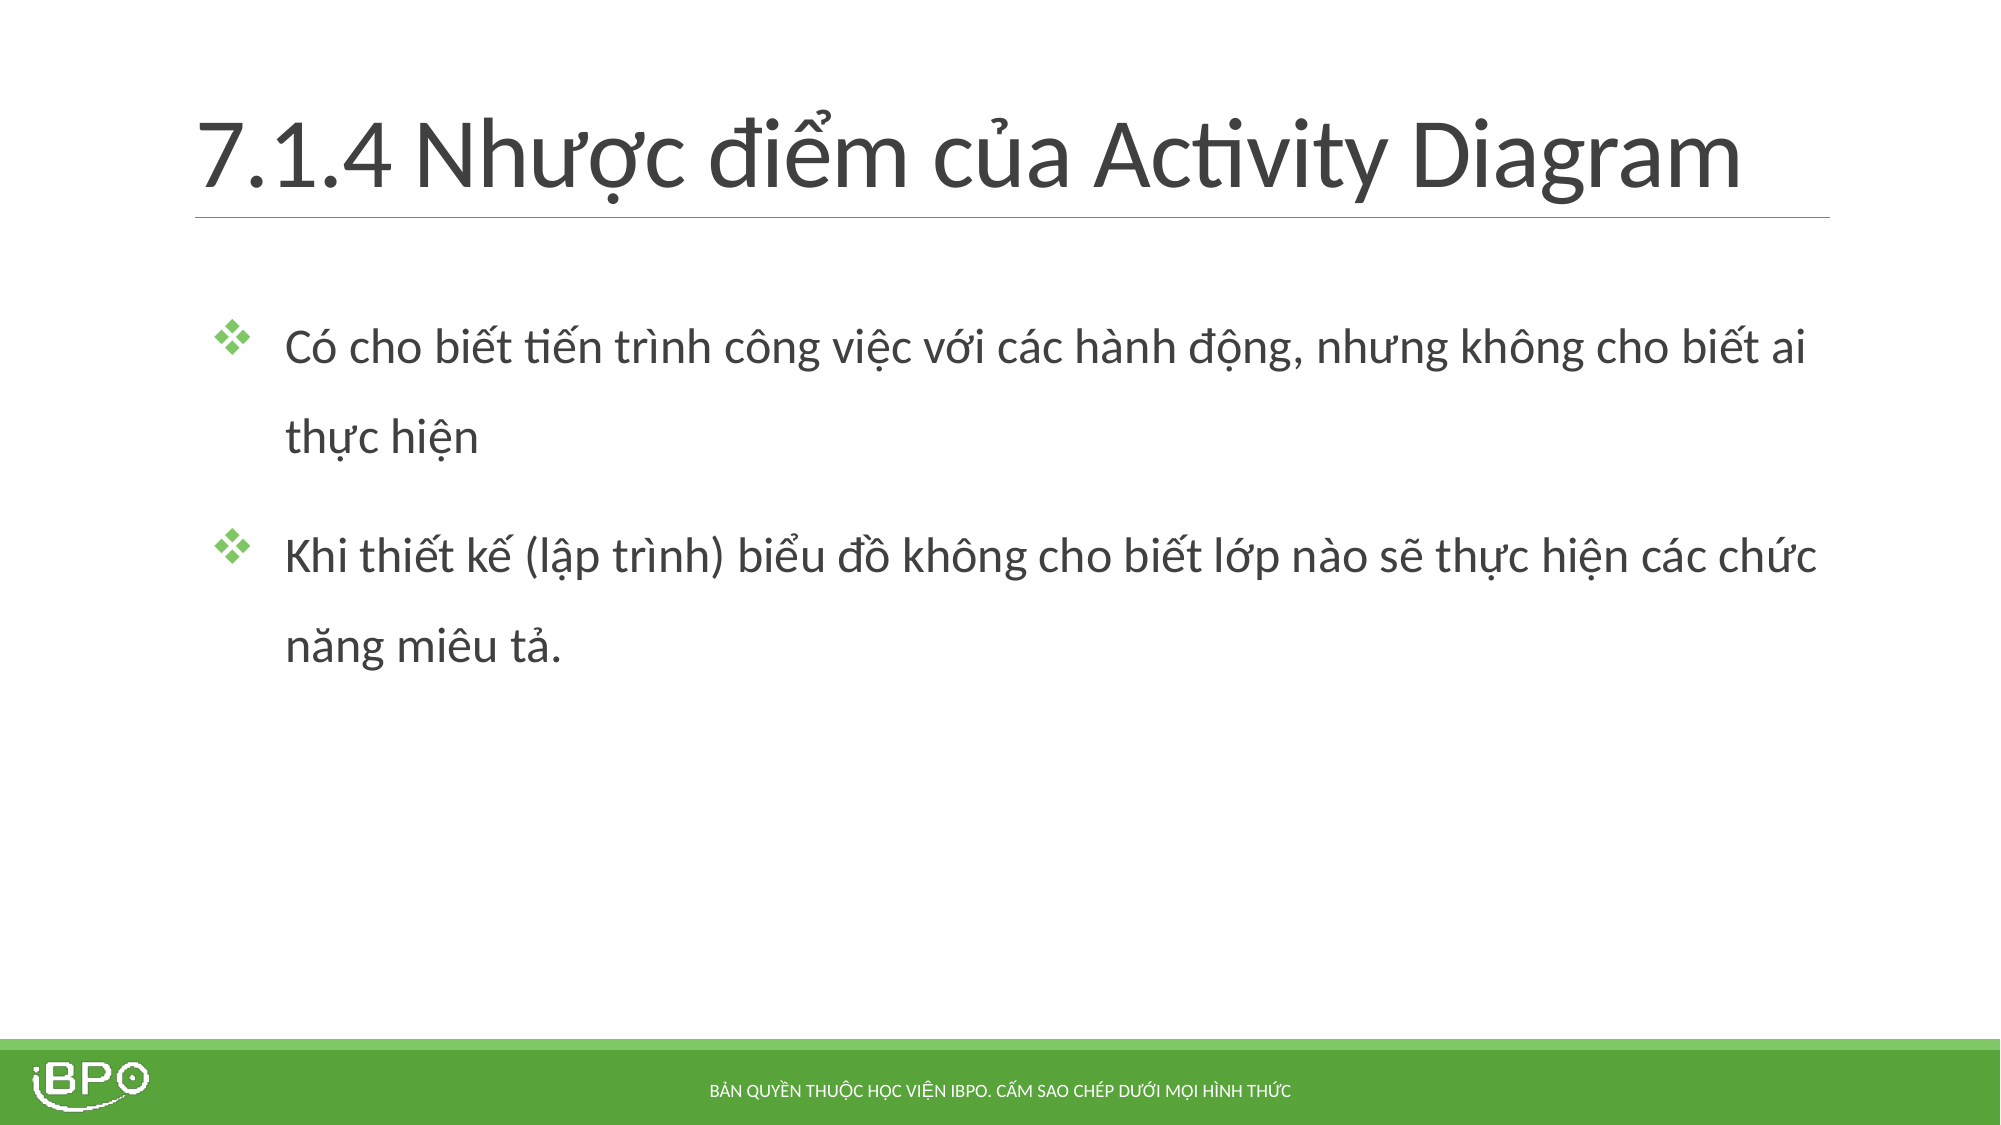

# 7.1.4 Nhược điểm của Activity Diagram
Có cho biết tiến trình công việc với các hành động, nhưng không cho biết ai thực hiện
Khi thiết kế (lập trình) biểu đồ không cho biết lớp nào sẽ thực hiện các chức năng miêu tả.
Bản quyền thuộc Học viện iBPO. Cấm sao chép dưới mọi hình thức